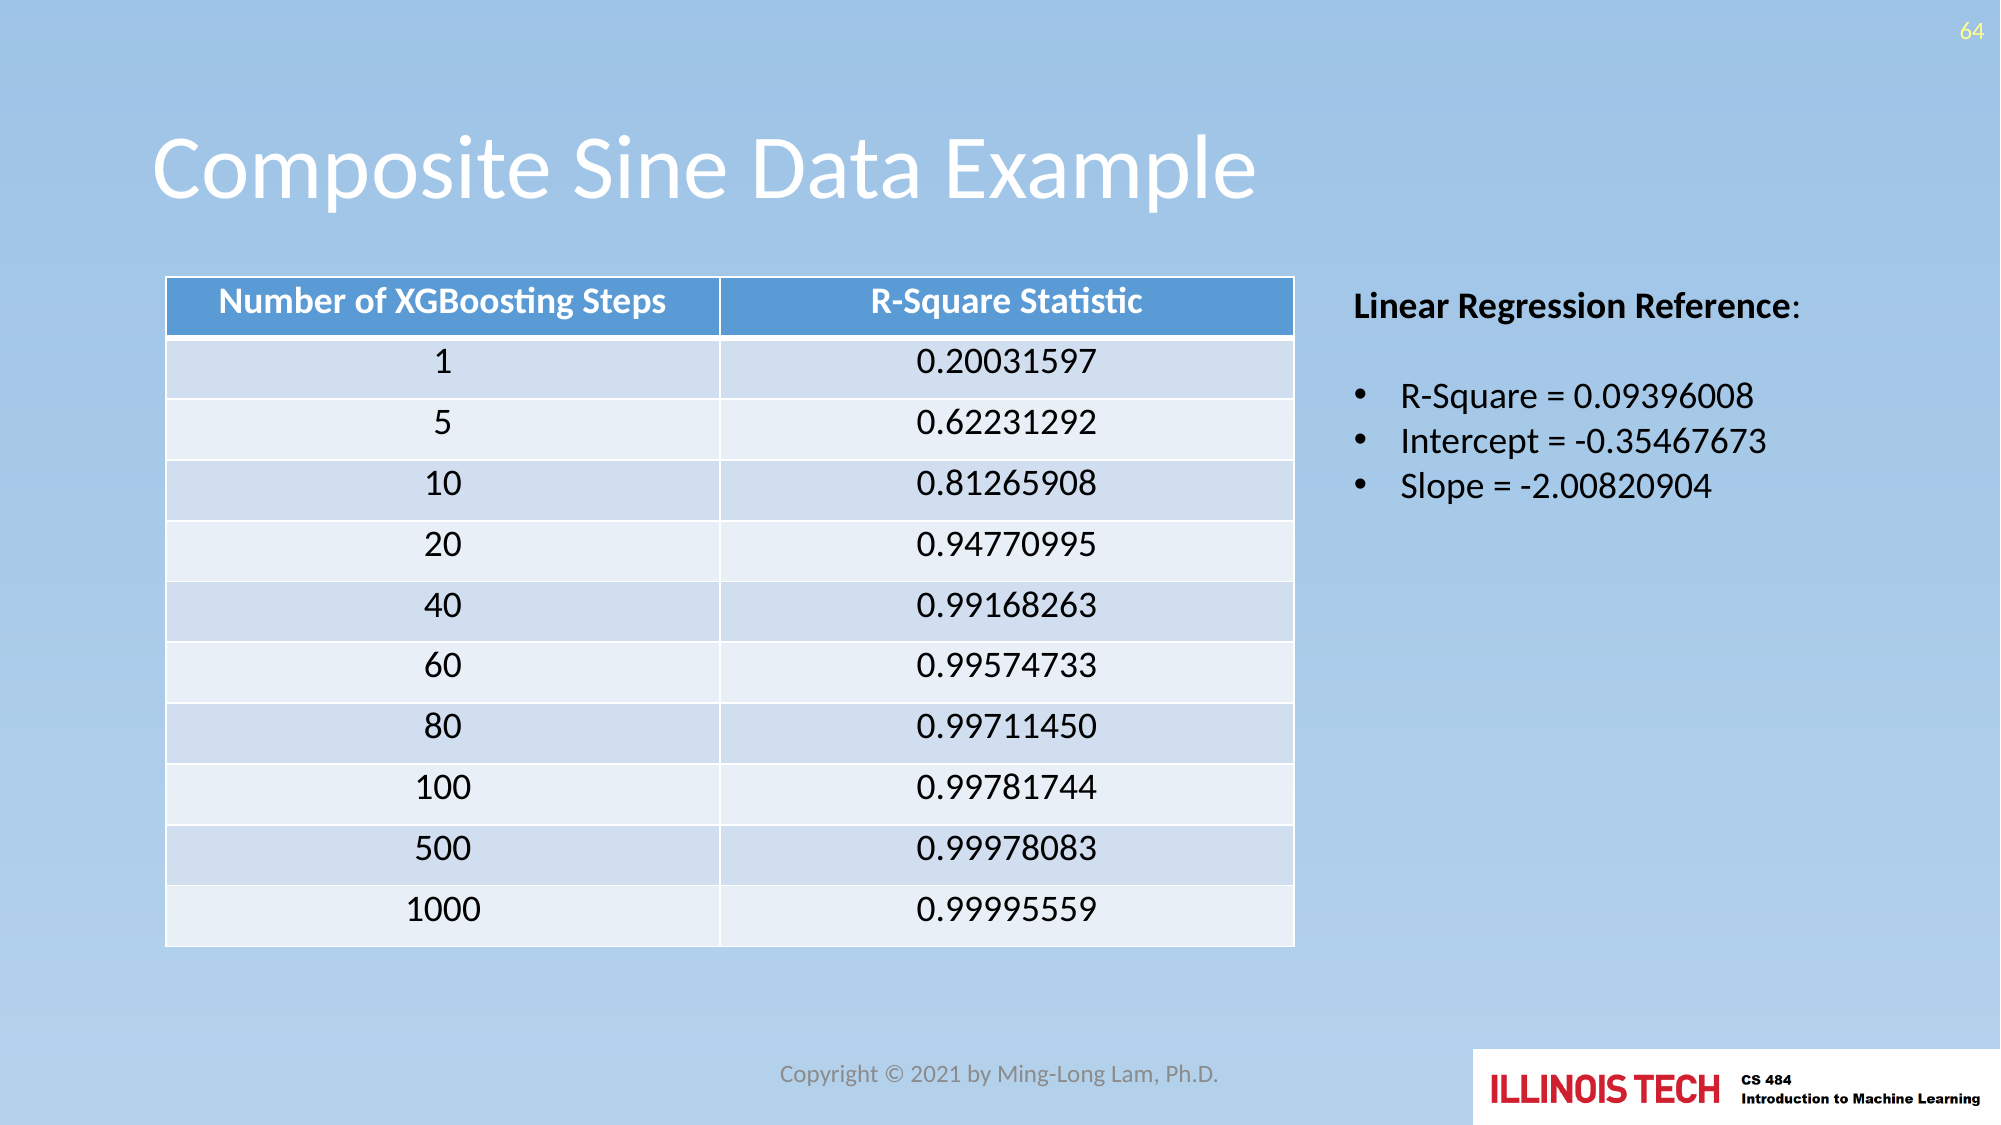

64
# Composite Sine Data Example
Linear Regression Reference:

R-Square = 0.09396008
Intercept = -0.35467673
Slope = -2.00820904
| Number of XGBoosting Steps | R-Square Statistic |
| --- | --- |
| 1 | 0.20031597 |
| 5 | 0.62231292 |
| 10 | 0.81265908 |
| 20 | 0.94770995 |
| 40 | 0.99168263 |
| 60 | 0.99574733 |
| 80 | 0.99711450 |
| 100 | 0.99781744 |
| 500 | 0.99978083 |
| 1000 | 0.99995559 |
Copyright © 2021 by Ming-Long Lam, Ph.D.